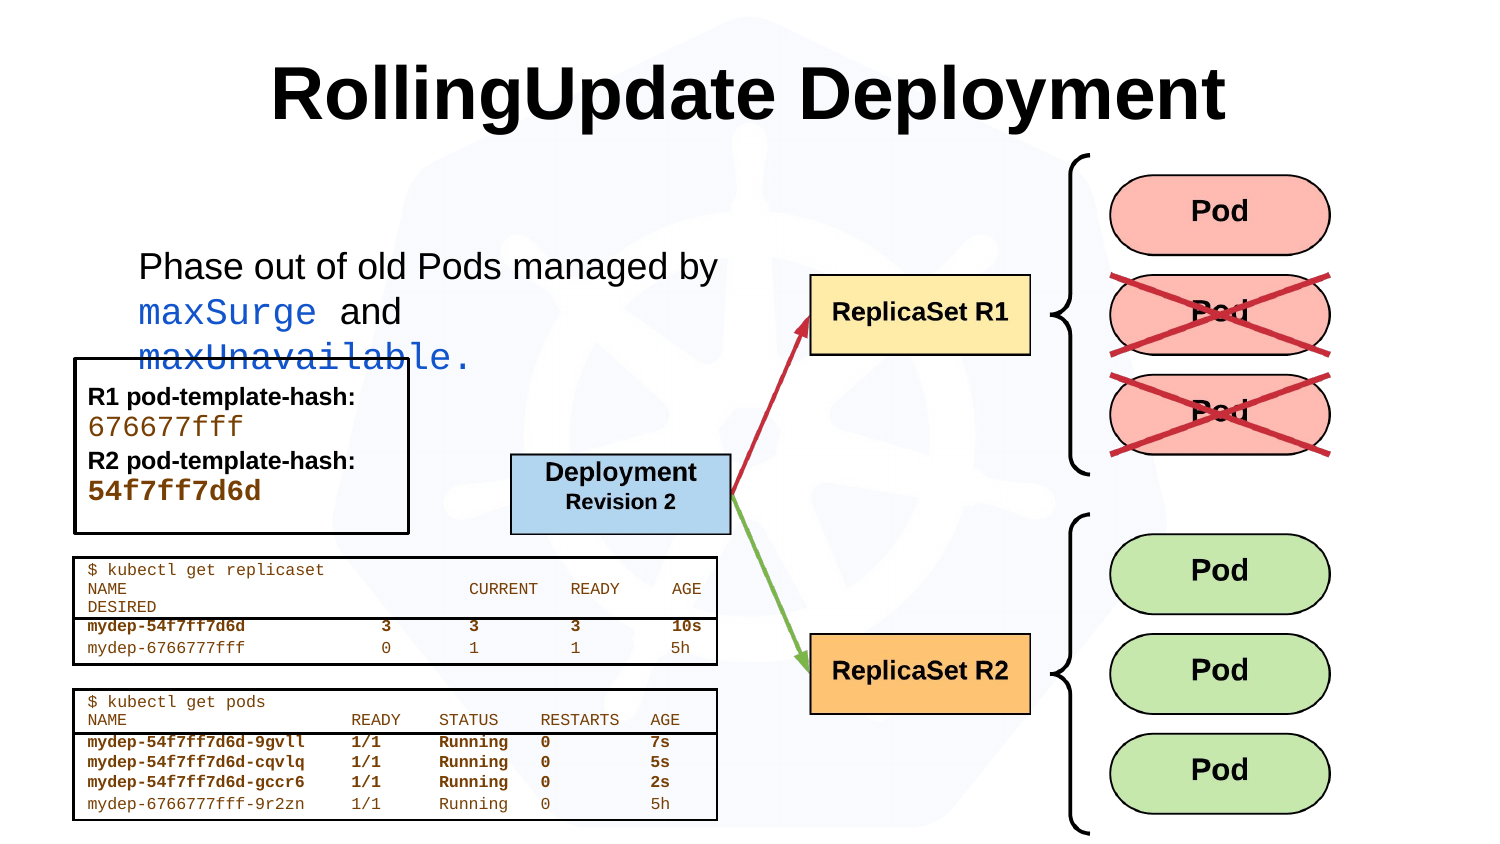

# RollingUpdate Deployment

Phase out of old Pods managed by
maxSurge and maxUnavailable.
| R1 pod-template-hash: 676677fff R2 pod-template-hash: 54f7ff7d6d |  |  |  |
| --- | --- | --- | --- |
|  |  |  |  |
| $ kubectl get replicaset NAME DESIRED | CURRENT | READY | AGE |
| mydep-54f7ff7d6d 3 | 3 | 3 | 10s |
| mydep-6766777fff 0 | 1 | 1 | 5h |
|  |  |  |  |
| $ kubectl get pods NAME READY | STATUS | RESTARTS | AGE |
| mydep-54f7ff7d6d-9gvll 1/1 | Running | 0 | 7s |
| mydep-54f7ff7d6d-cqvlq 1/1 | Running | 0 | 5s |
| mydep-54f7ff7d6d-gccr6 1/1 | Running | 0 | 2s |
| mydep-6766777fff-9r2zn 1/1 | Running | 0 | 5h |